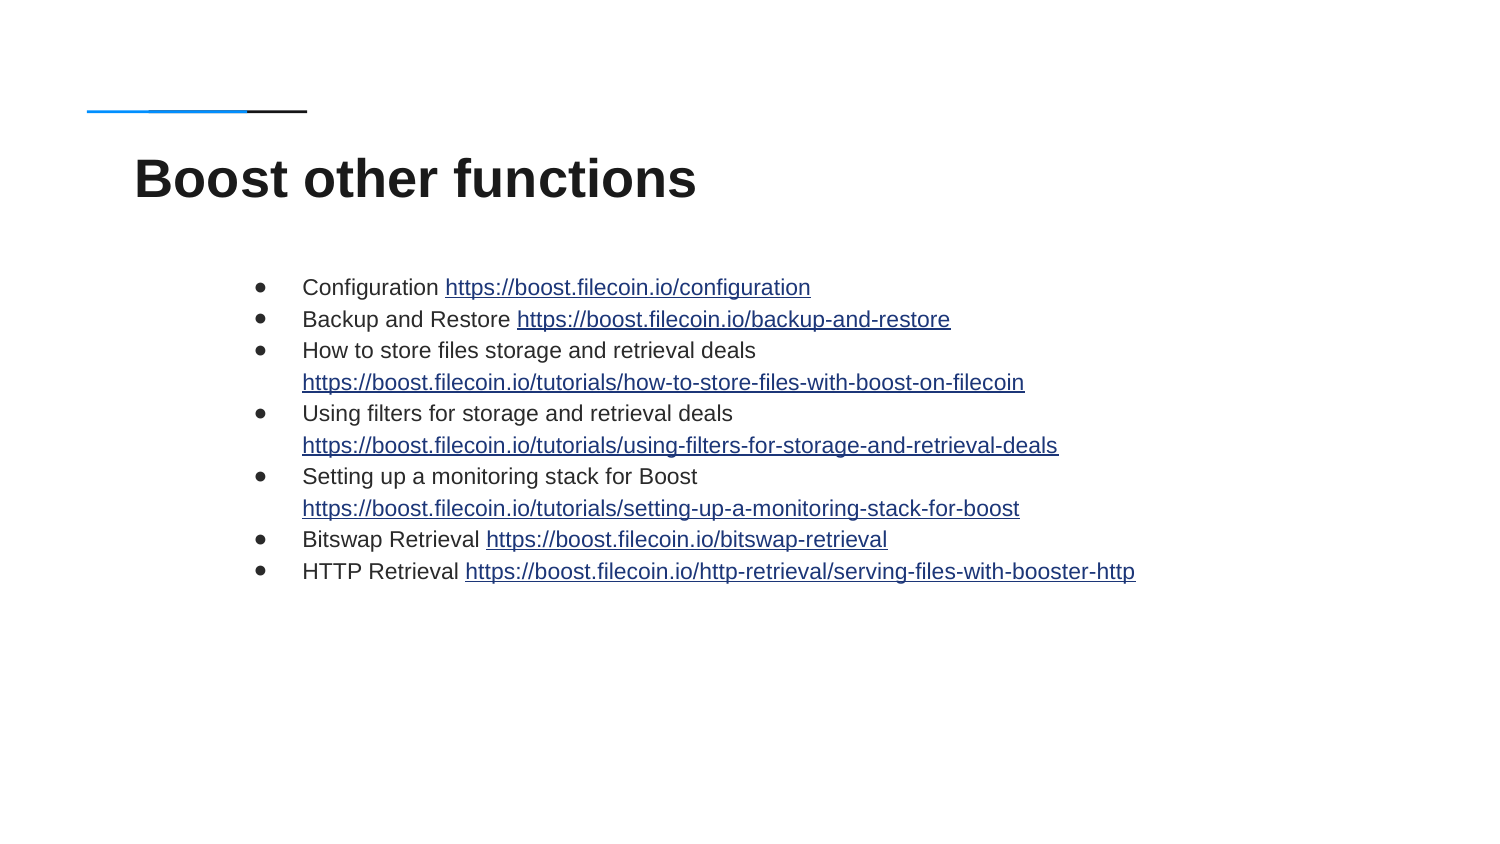

Boost other functions
Configuration https://boost.filecoin.io/configuration
Backup and Restore https://boost.filecoin.io/backup-and-restore
How to store files storage and retrieval deals https://boost.filecoin.io/tutorials/how-to-store-files-with-boost-on-filecoin
Using filters for storage and retrieval deals https://boost.filecoin.io/tutorials/using-filters-for-storage-and-retrieval-deals
Setting up a monitoring stack for Boost https://boost.filecoin.io/tutorials/setting-up-a-monitoring-stack-for-boost
Bitswap Retrieval https://boost.filecoin.io/bitswap-retrieval
HTTP Retrieval https://boost.filecoin.io/http-retrieval/serving-files-with-booster-http